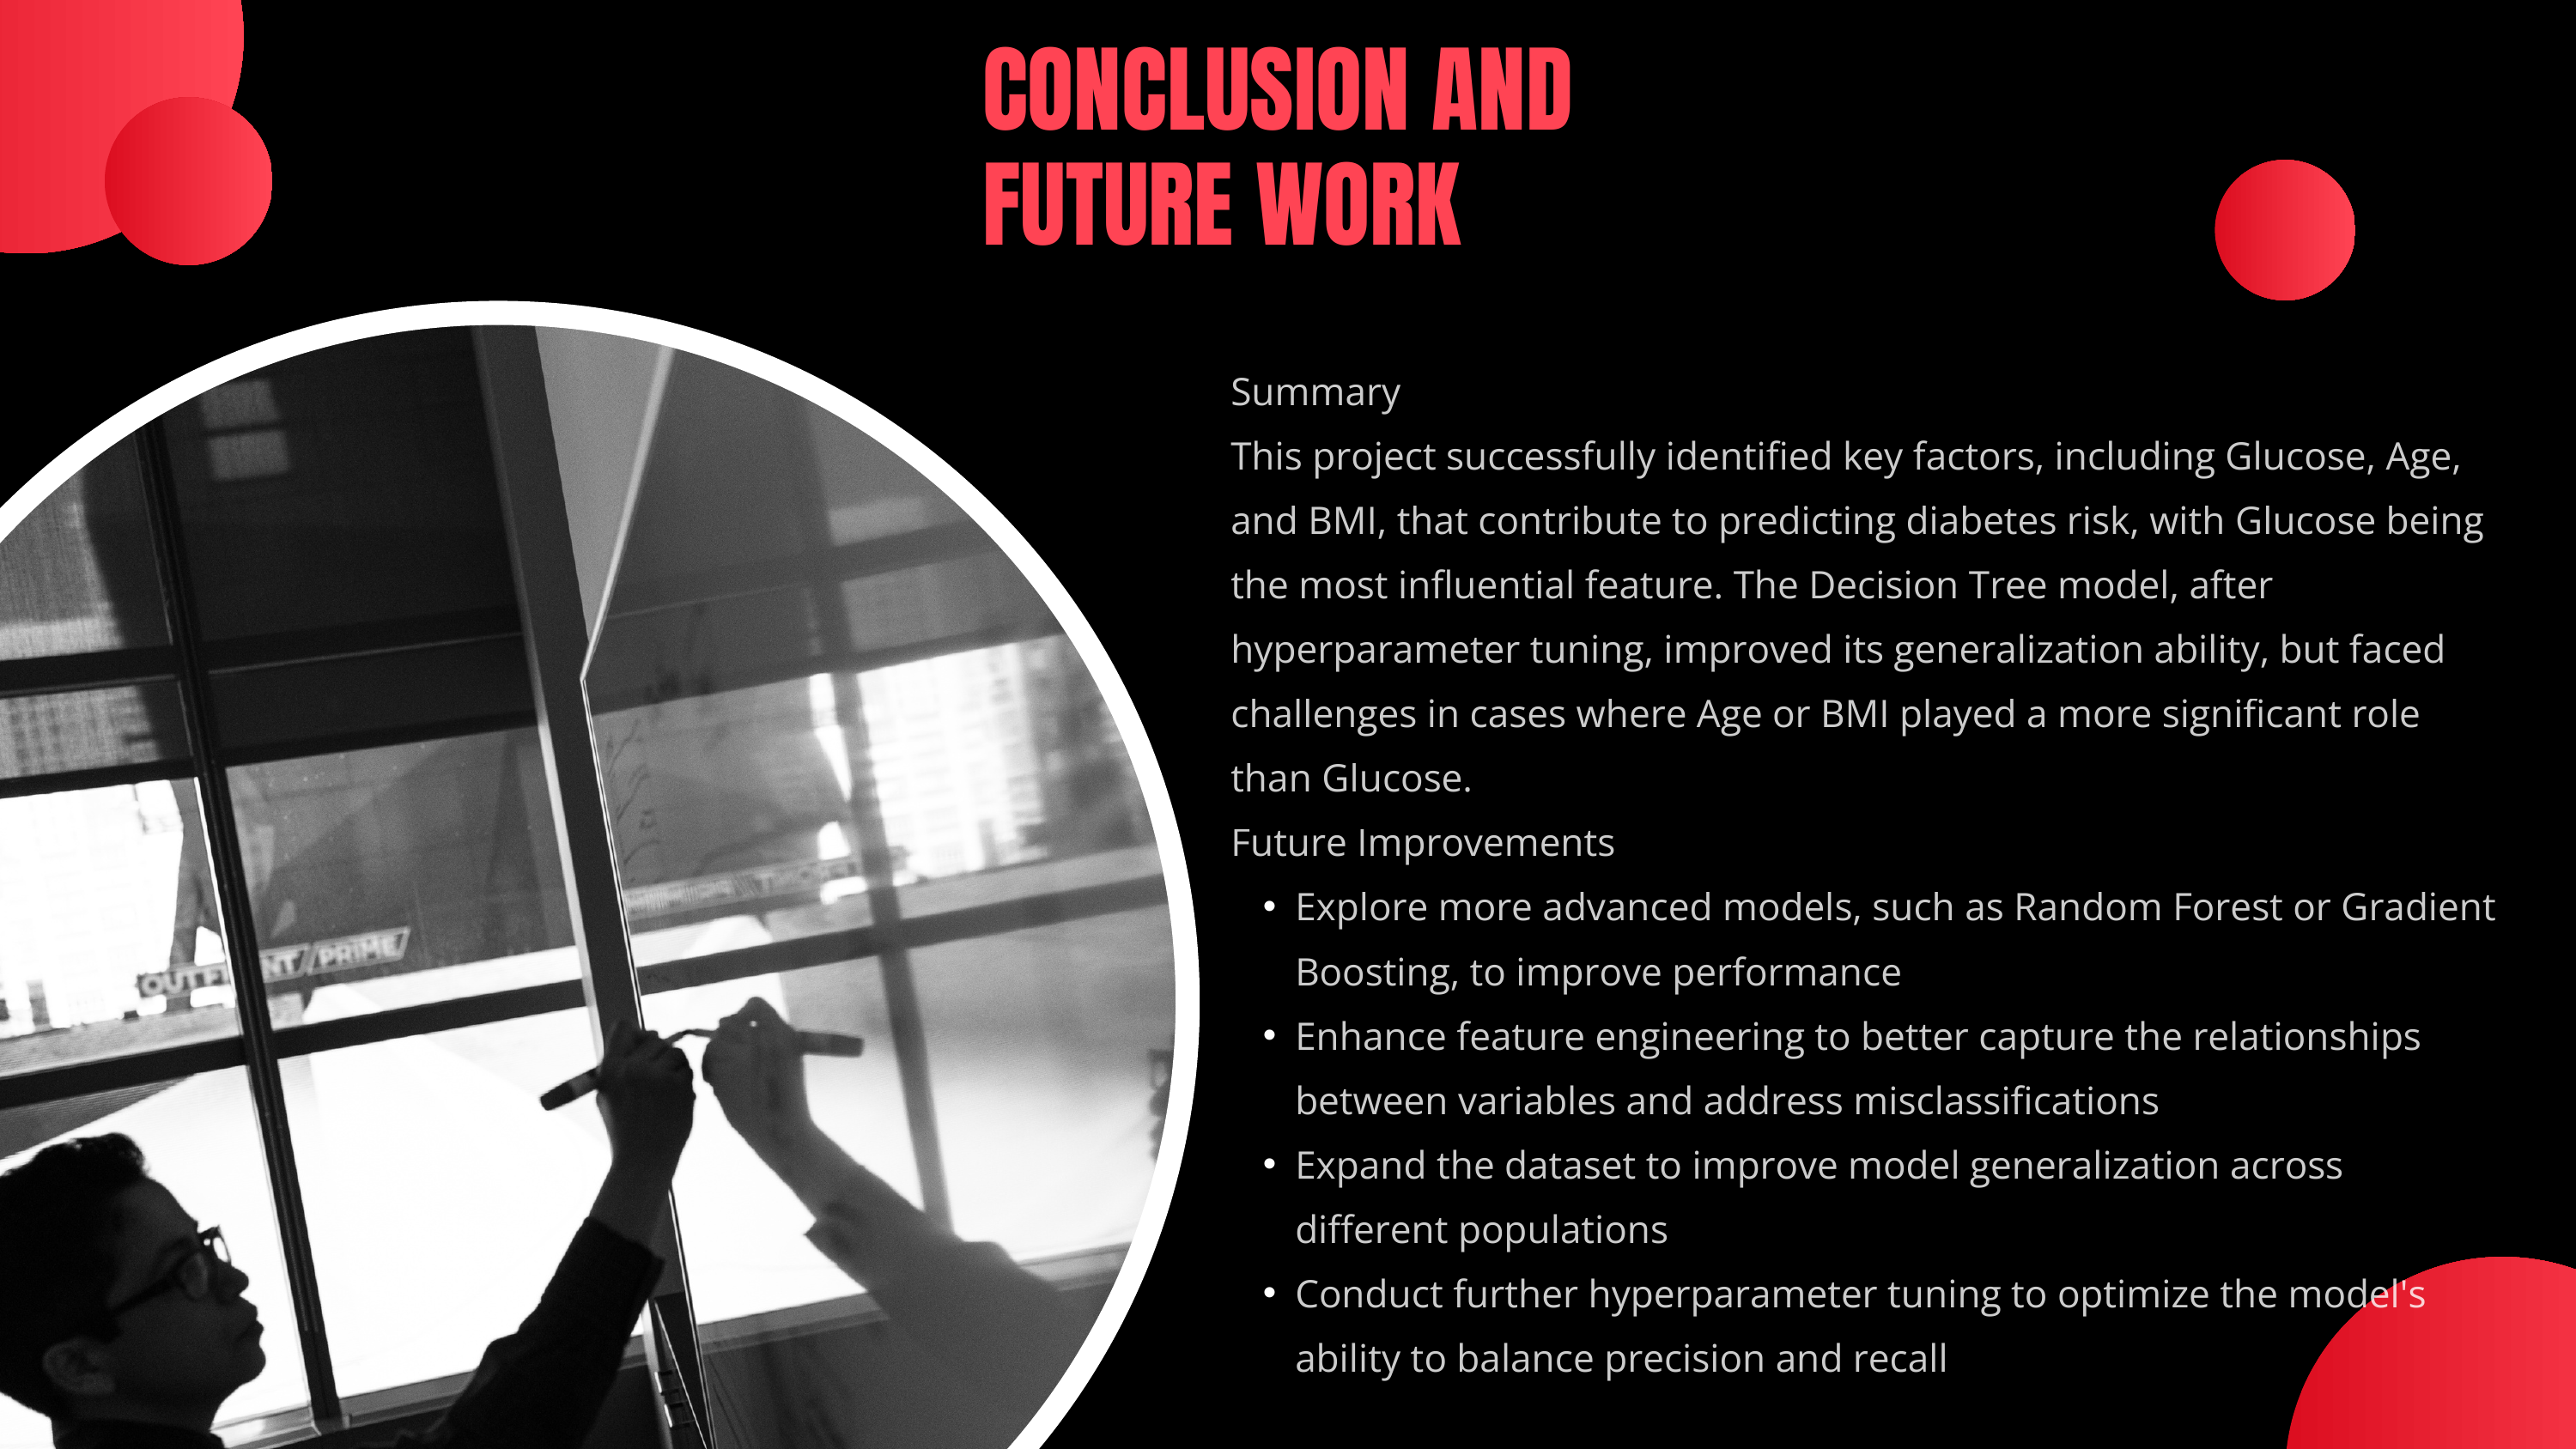

CONCLUSION AND FUTURE WORK

Summary
This project successfully identified key factors, including Glucose, Age, and BMI, that contribute to predicting diabetes risk, with Glucose being the most influential feature. The Decision Tree model, after hyperparameter tuning, improved its generalization ability, but faced challenges in cases where Age or BMI played a more significant role than Glucose.
Future Improvements
Explore more advanced models, such as Random Forest or Gradient Boosting, to improve performance
Enhance feature engineering to better capture the relationships between variables and address misclassifications
Expand the dataset to improve model generalization across different populations
Conduct further hyperparameter tuning to optimize the model's ability to balance precision and recall